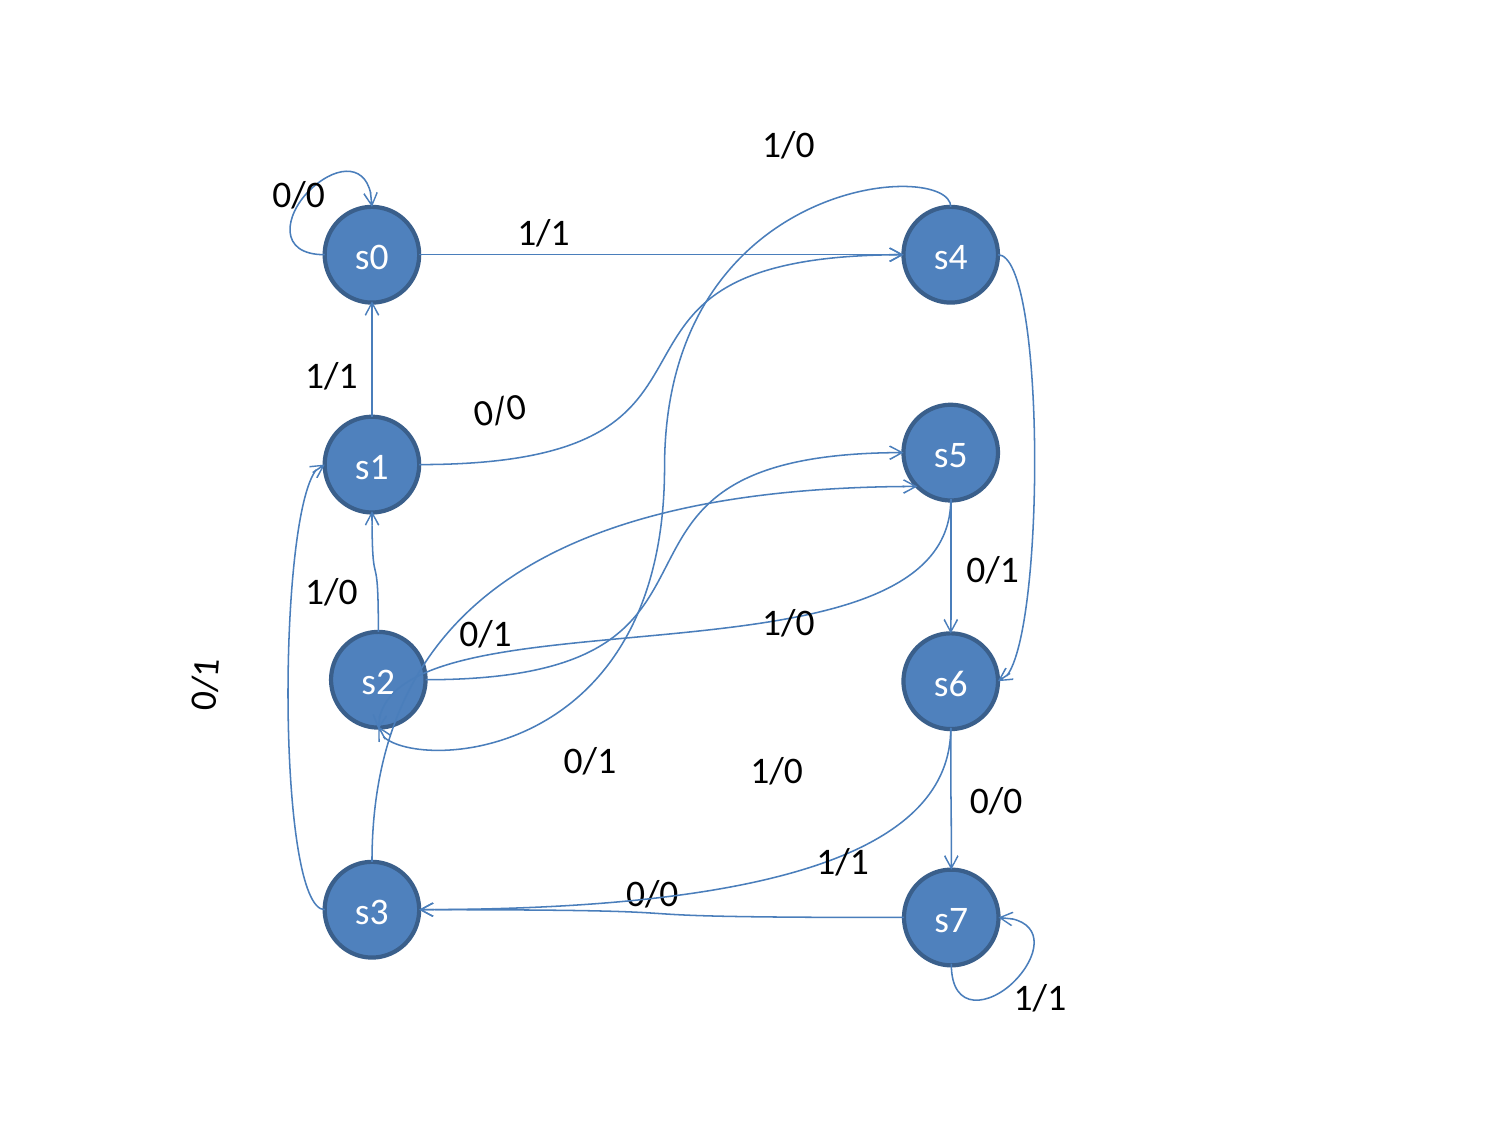

1/0
0/0
1/1
s0
s4
1/1
0/0
s5
s1
0/1
1/0
1/0
0/1
s2
s6
0/1
0/1
1/0
0/0
1/1
s3
0/0
s7
1/1